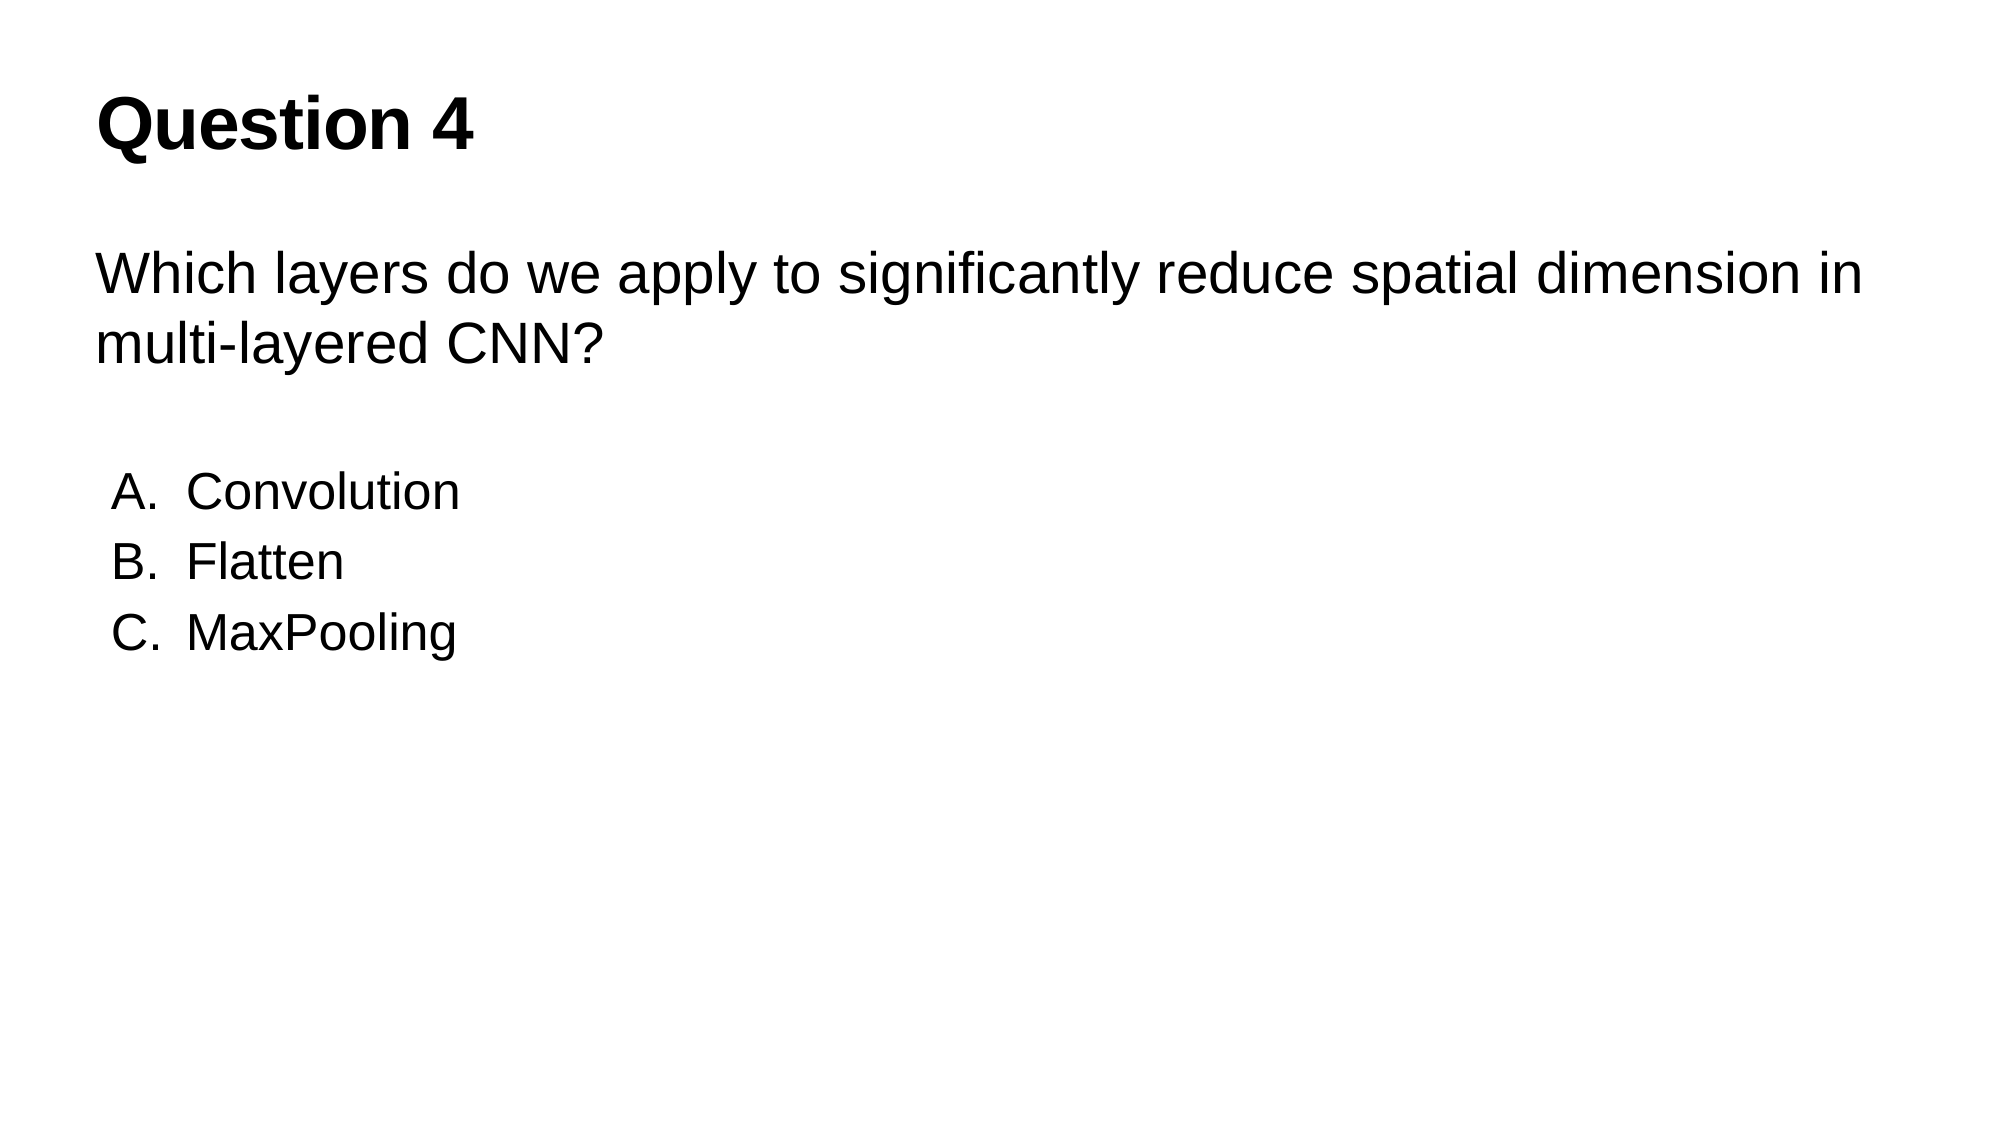

# Question 4
Which layers do we apply to significantly reduce spatial dimension in multi-layered CNN?
Convolution
Flatten
MaxPooling